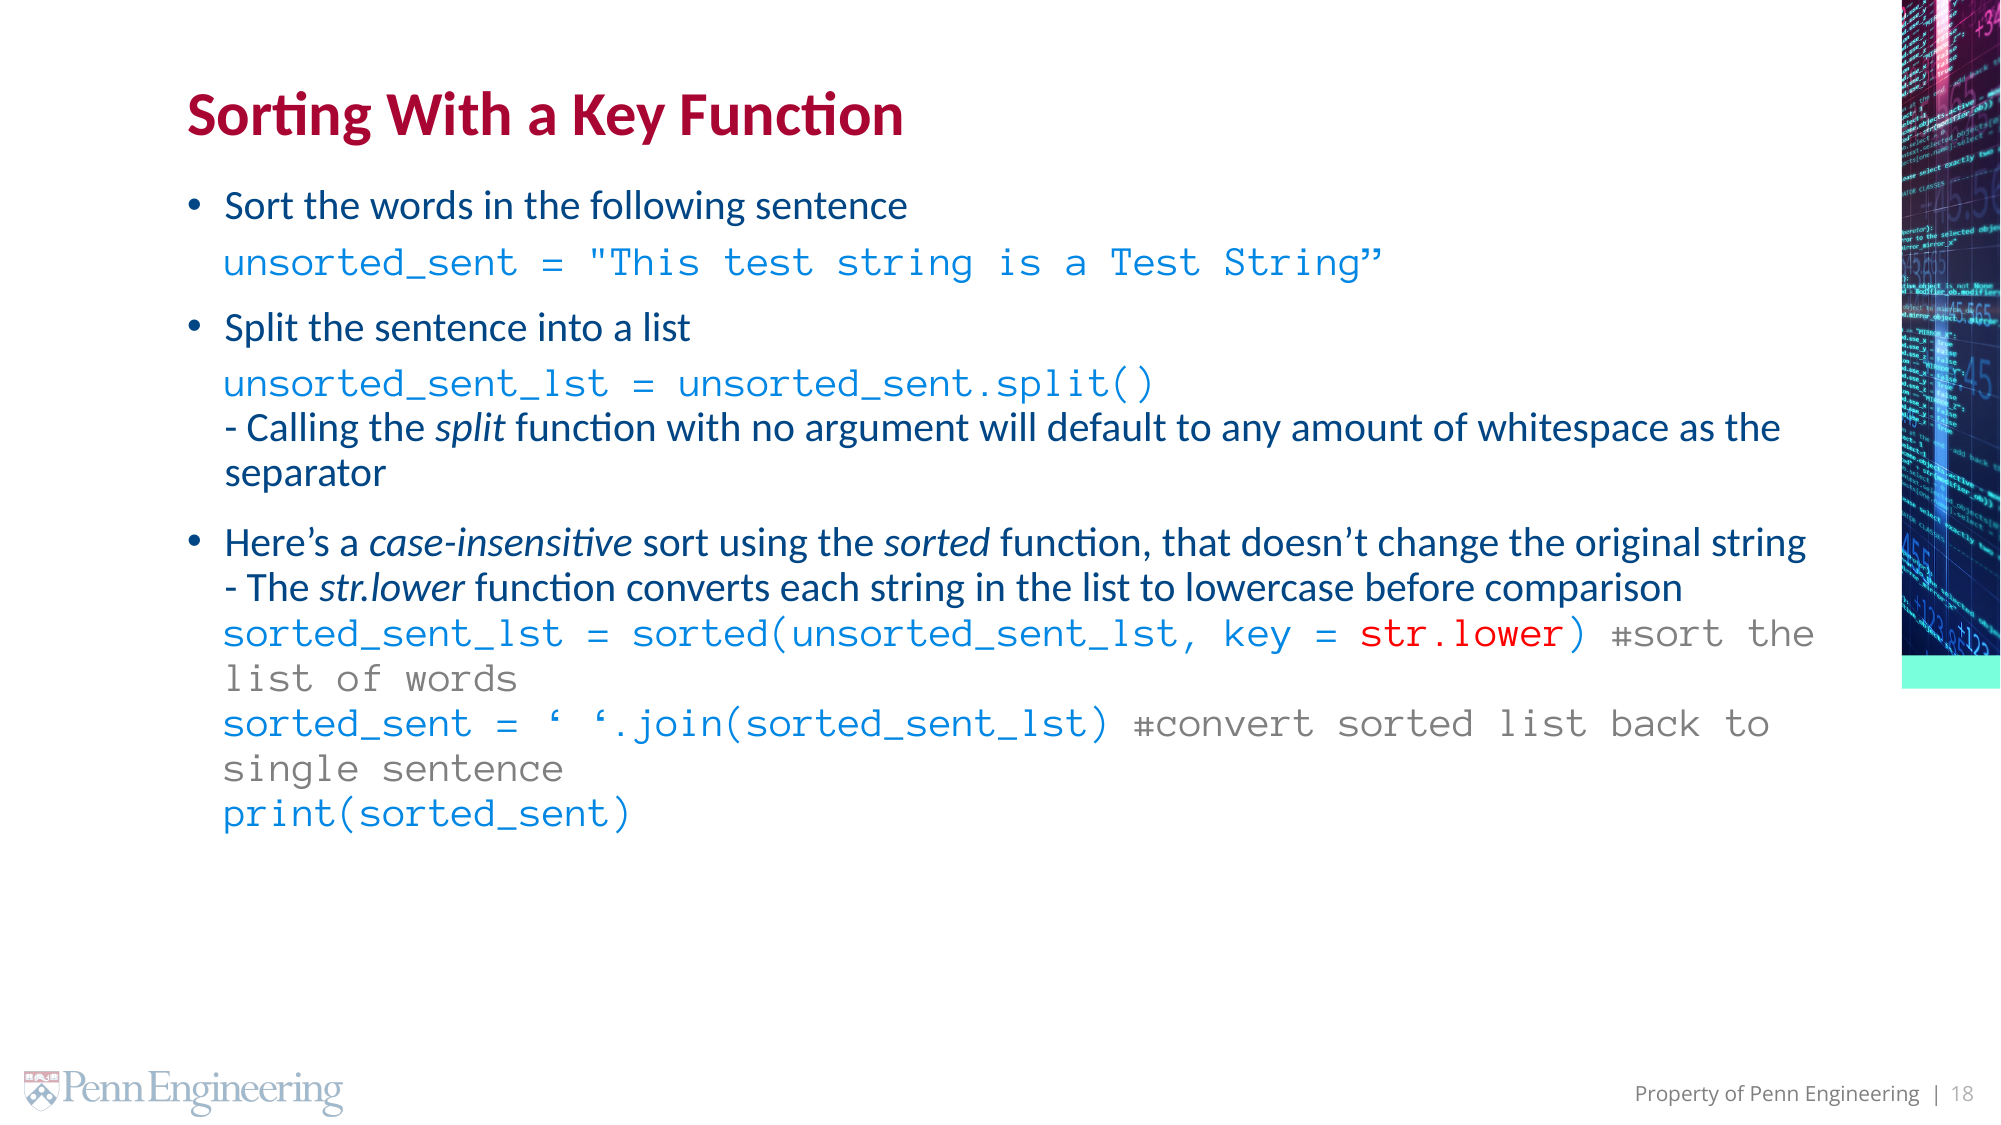

# Sorting With a Key Function
Sort the words in the following sentence
unsorted_sent = "This test string is a Test String”
Split the sentence into a list
unsorted_sent_lst = unsorted_sent.split()
- Calling the split function with no argument will default to any amount of whitespace as the separator
Here’s a case-insensitive sort using the sorted function, that doesn’t change the original string
- The str.lower function converts each string in the list to lowercase before comparison
sorted_sent_lst = sorted(unsorted_sent_lst, key = str.lower) #sort the list of words
sorted_sent = ‘ ‘.join(sorted_sent_lst) #convert sorted list back to single sentence
print(sorted_sent)

18